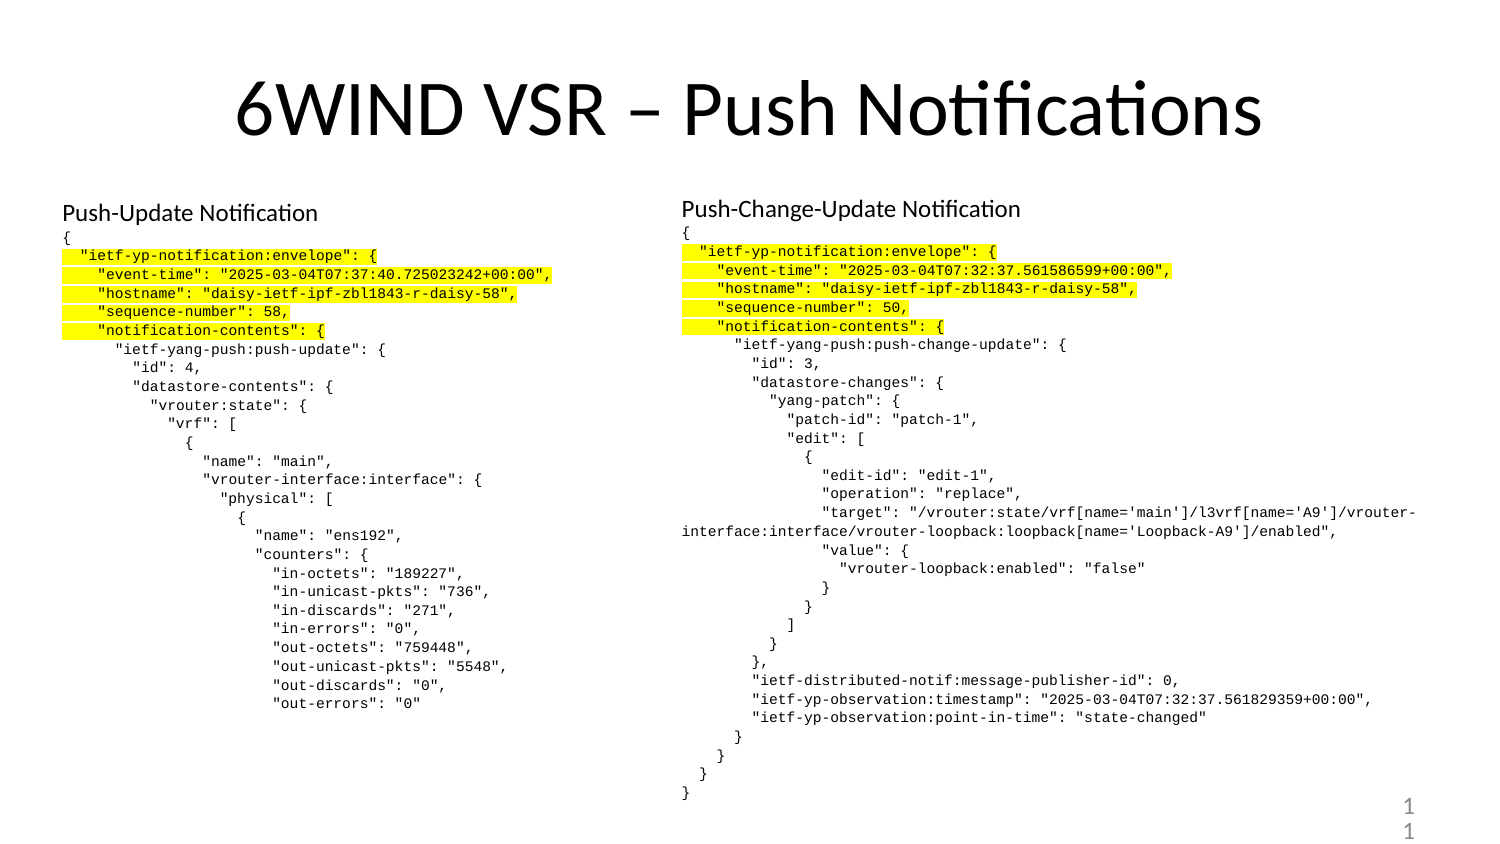

# 6WIND VSR – Push Notifications
Push-Change-Update Notification
{
  "ietf-yp-notification:envelope": {
    "event-time": "2025-03-04T07:32:37.561586599+00:00",
    "hostname": "daisy-ietf-ipf-zbl1843-r-daisy-58",
    "sequence-number": 50,
    "notification-contents": {
      "ietf-yang-push:push-change-update": {
        "id": 3,
        "datastore-changes": {
          "yang-patch": {
            "patch-id": "patch-1",
            "edit": [
              {
                "edit-id": "edit-1",
                "operation": "replace",
                "target": "/vrouter:state/vrf[name='main']/l3vrf[name='A9']/vrouter-interface:interface/vrouter-loopback:loopback[name='Loopback-A9']/enabled",
                "value": {
                  "vrouter-loopback:enabled": "false"
                }
              }
            ]
          }
        },
        "ietf-distributed-notif:message-publisher-id": 0,
        "ietf-yp-observation:timestamp": "2025-03-04T07:32:37.561829359+00:00",
        "ietf-yp-observation:point-in-time": "state-changed"
      }
    }
  }
}
Push-Update Notification
{
  "ietf-yp-notification:envelope": {
    "event-time": "2025-03-04T07:37:40.725023242+00:00",
    "hostname": "daisy-ietf-ipf-zbl1843-r-daisy-58",
    "sequence-number": 58,
    "notification-contents": {
      "ietf-yang-push:push-update": {
        "id": 4,
        "datastore-contents": {
          "vrouter:state": {
            "vrf": [
              {
                "name": "main",
                "vrouter-interface:interface": {
                  "physical": [
                    {
                      "name": "ens192",
                      "counters": {
                        "in-octets": "189227",
                        "in-unicast-pkts": "736",
                        "in-discards": "271",
                        "in-errors": "0",
                        "out-octets": "759448",
                        "out-unicast-pkts": "5548",
                        "out-discards": "0",
                        "out-errors": "0"

11